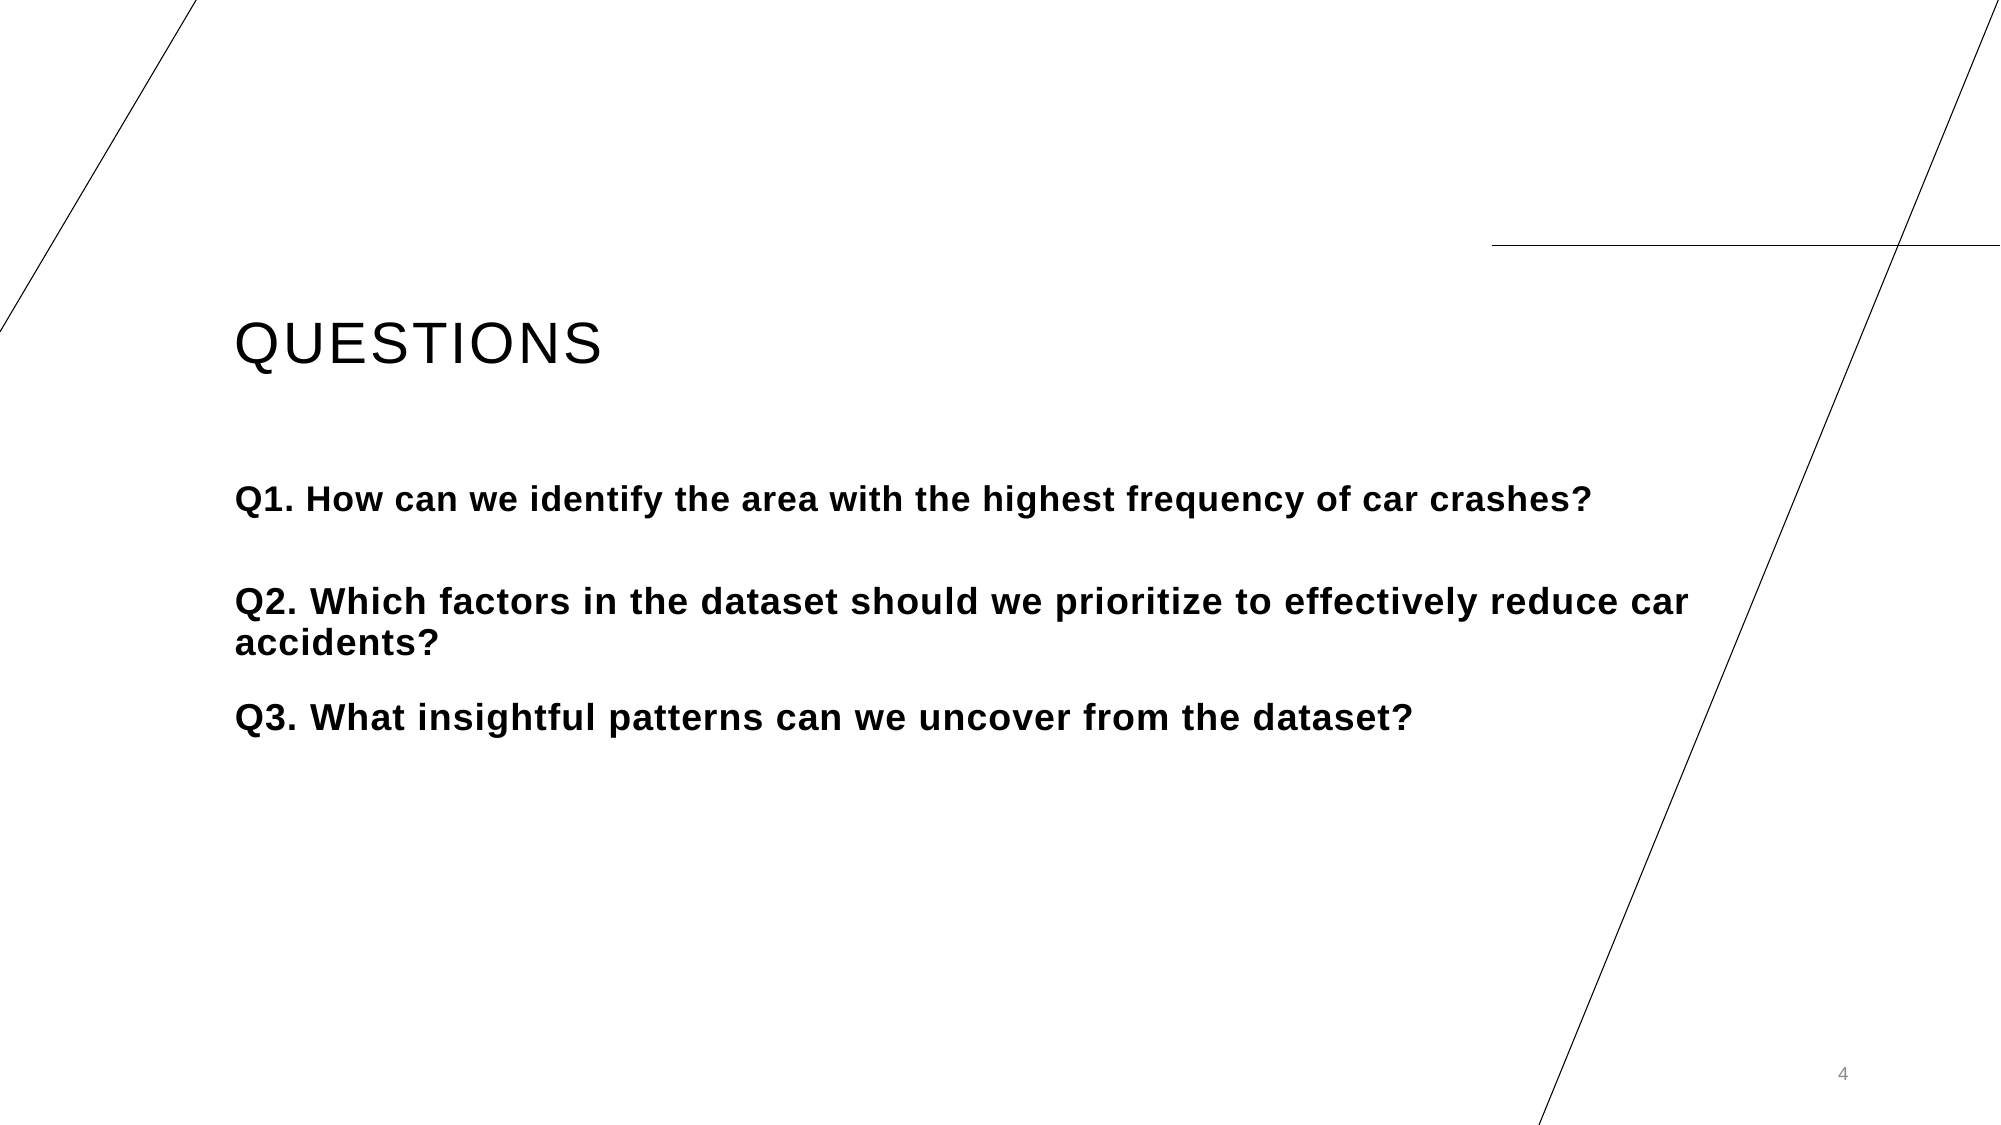

# Questions
Q1. How can we identify the area with the highest frequency of car crashes?
Q2. Which factors in the dataset should we prioritize to effectively reduce car accidents?
Q3. What insightful patterns can we uncover from the dataset?
4